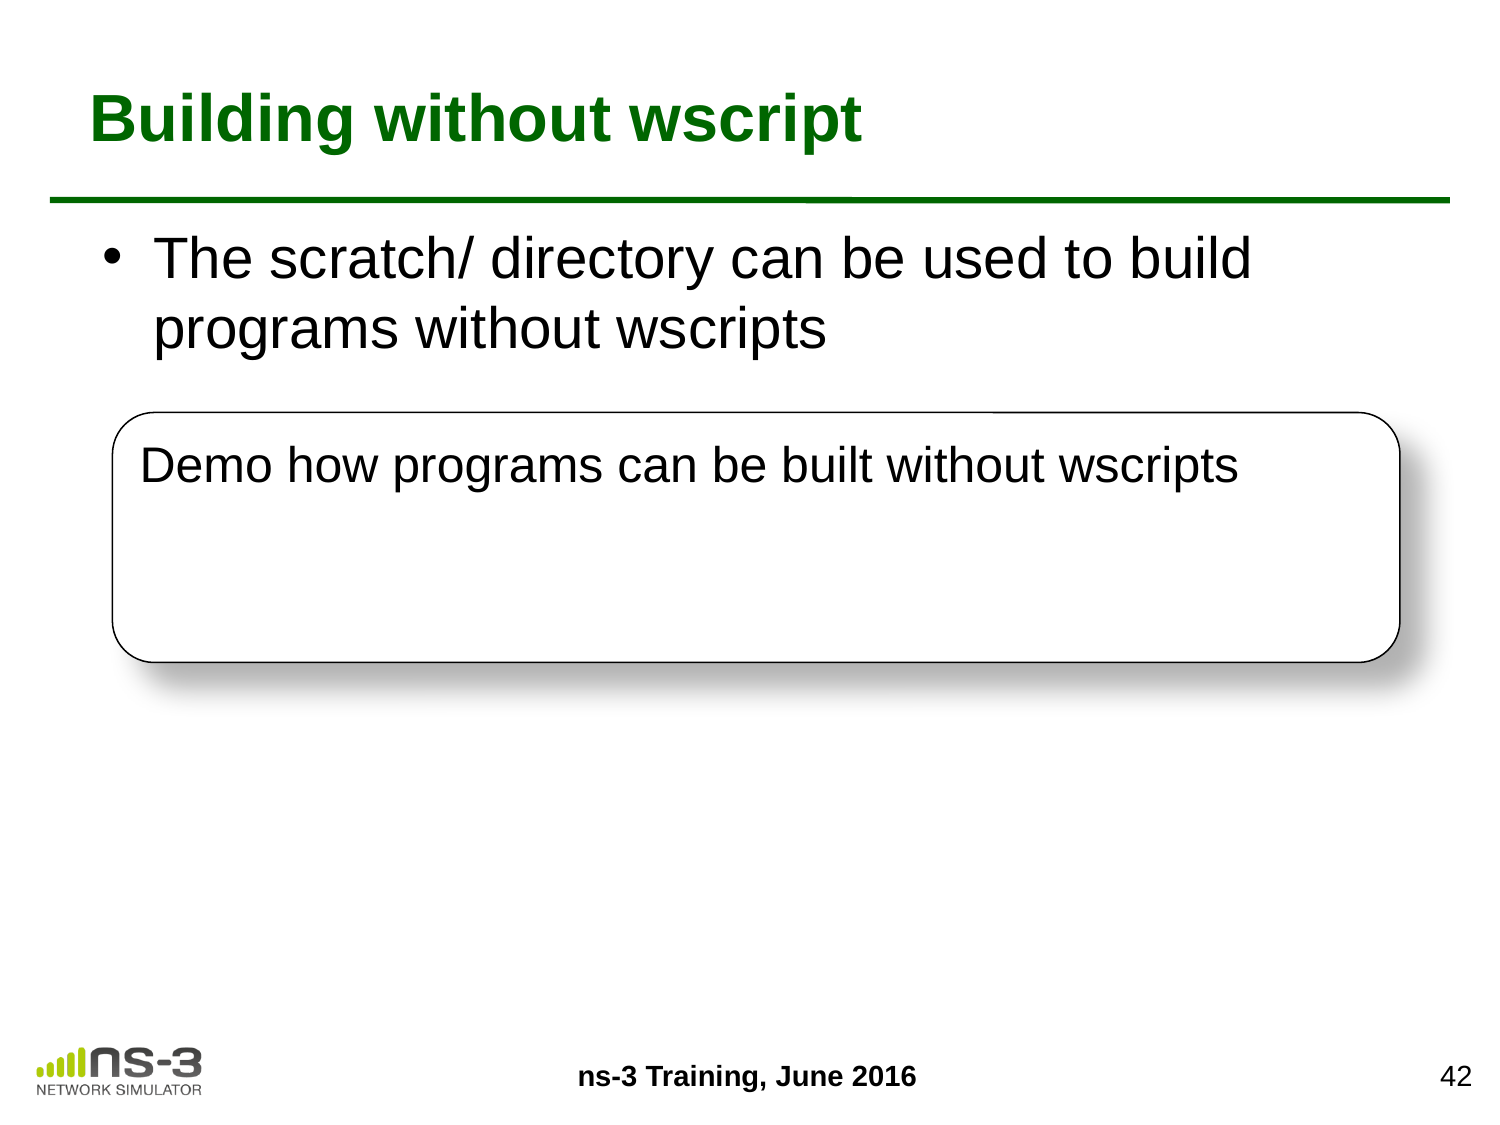

# Building without wscript
The scratch/ directory can be used to build programs without wscripts
Demo how programs can be built without wscripts
42
ns-3 Training, June 2016